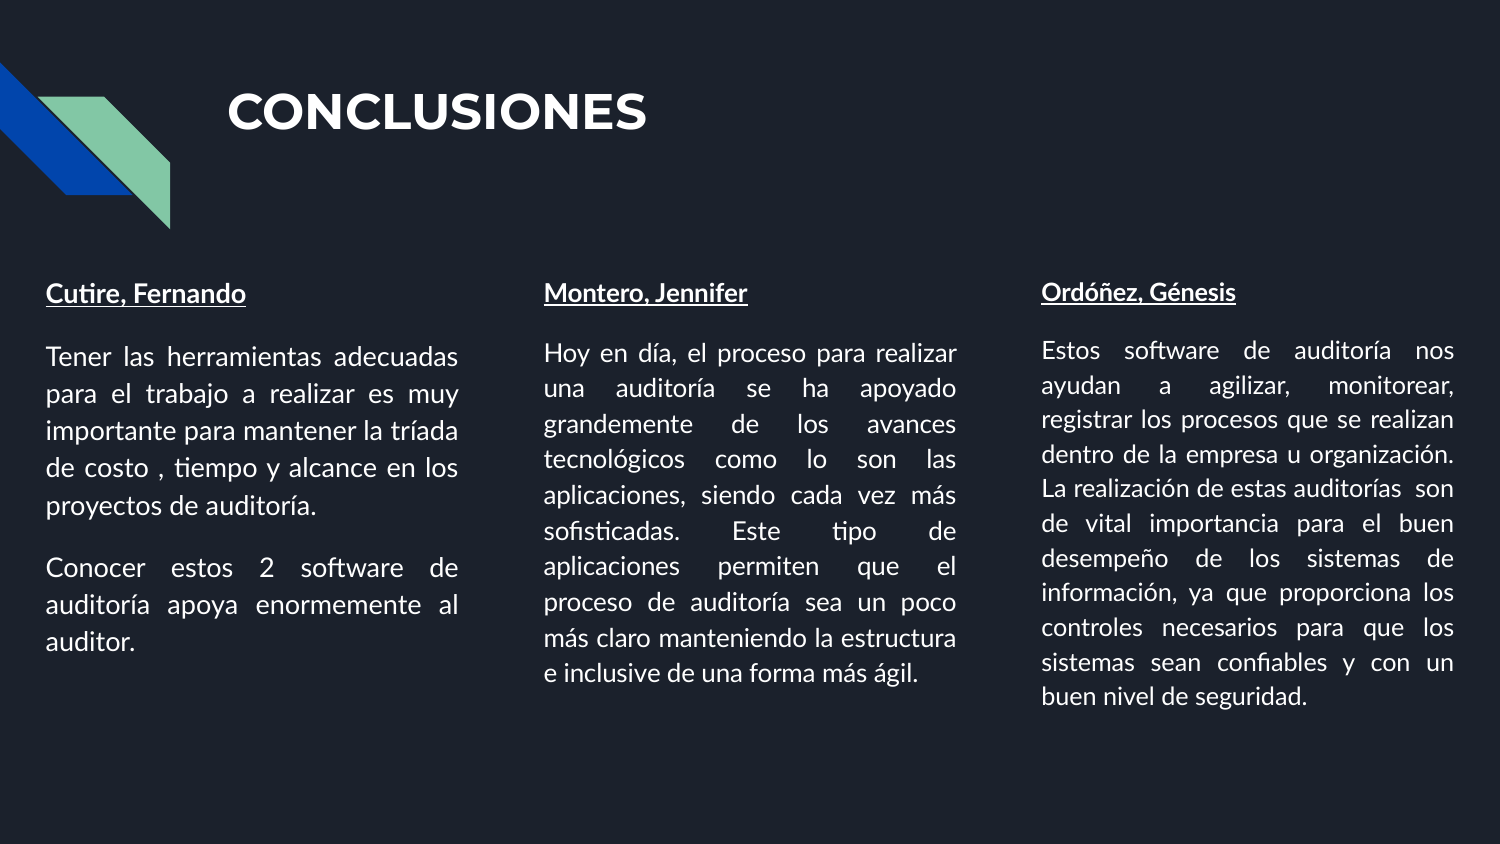

# CONCLUSIONES
Cutire, Fernando
Tener las herramientas adecuadas para el trabajo a realizar es muy importante para mantener la tríada de costo , tiempo y alcance en los proyectos de auditoría.
Conocer estos 2 software de auditoría apoya enormemente al auditor.
Montero, Jennifer
Hoy en día, el proceso para realizar una auditoría se ha apoyado grandemente de los avances tecnológicos como lo son las aplicaciones, siendo cada vez más sofisticadas. Este tipo de aplicaciones permiten que el proceso de auditoría sea un poco más claro manteniendo la estructura e inclusive de una forma más ágil.
Ordóñez, Génesis
Estos software de auditoría nos ayudan a agilizar, monitorear, registrar los procesos que se realizan dentro de la empresa u organización. La realización de estas auditorías  son de vital importancia para el buen desempeño de los sistemas de información, ya que proporciona los controles necesarios para que los sistemas sean confiables y con un buen nivel de seguridad.